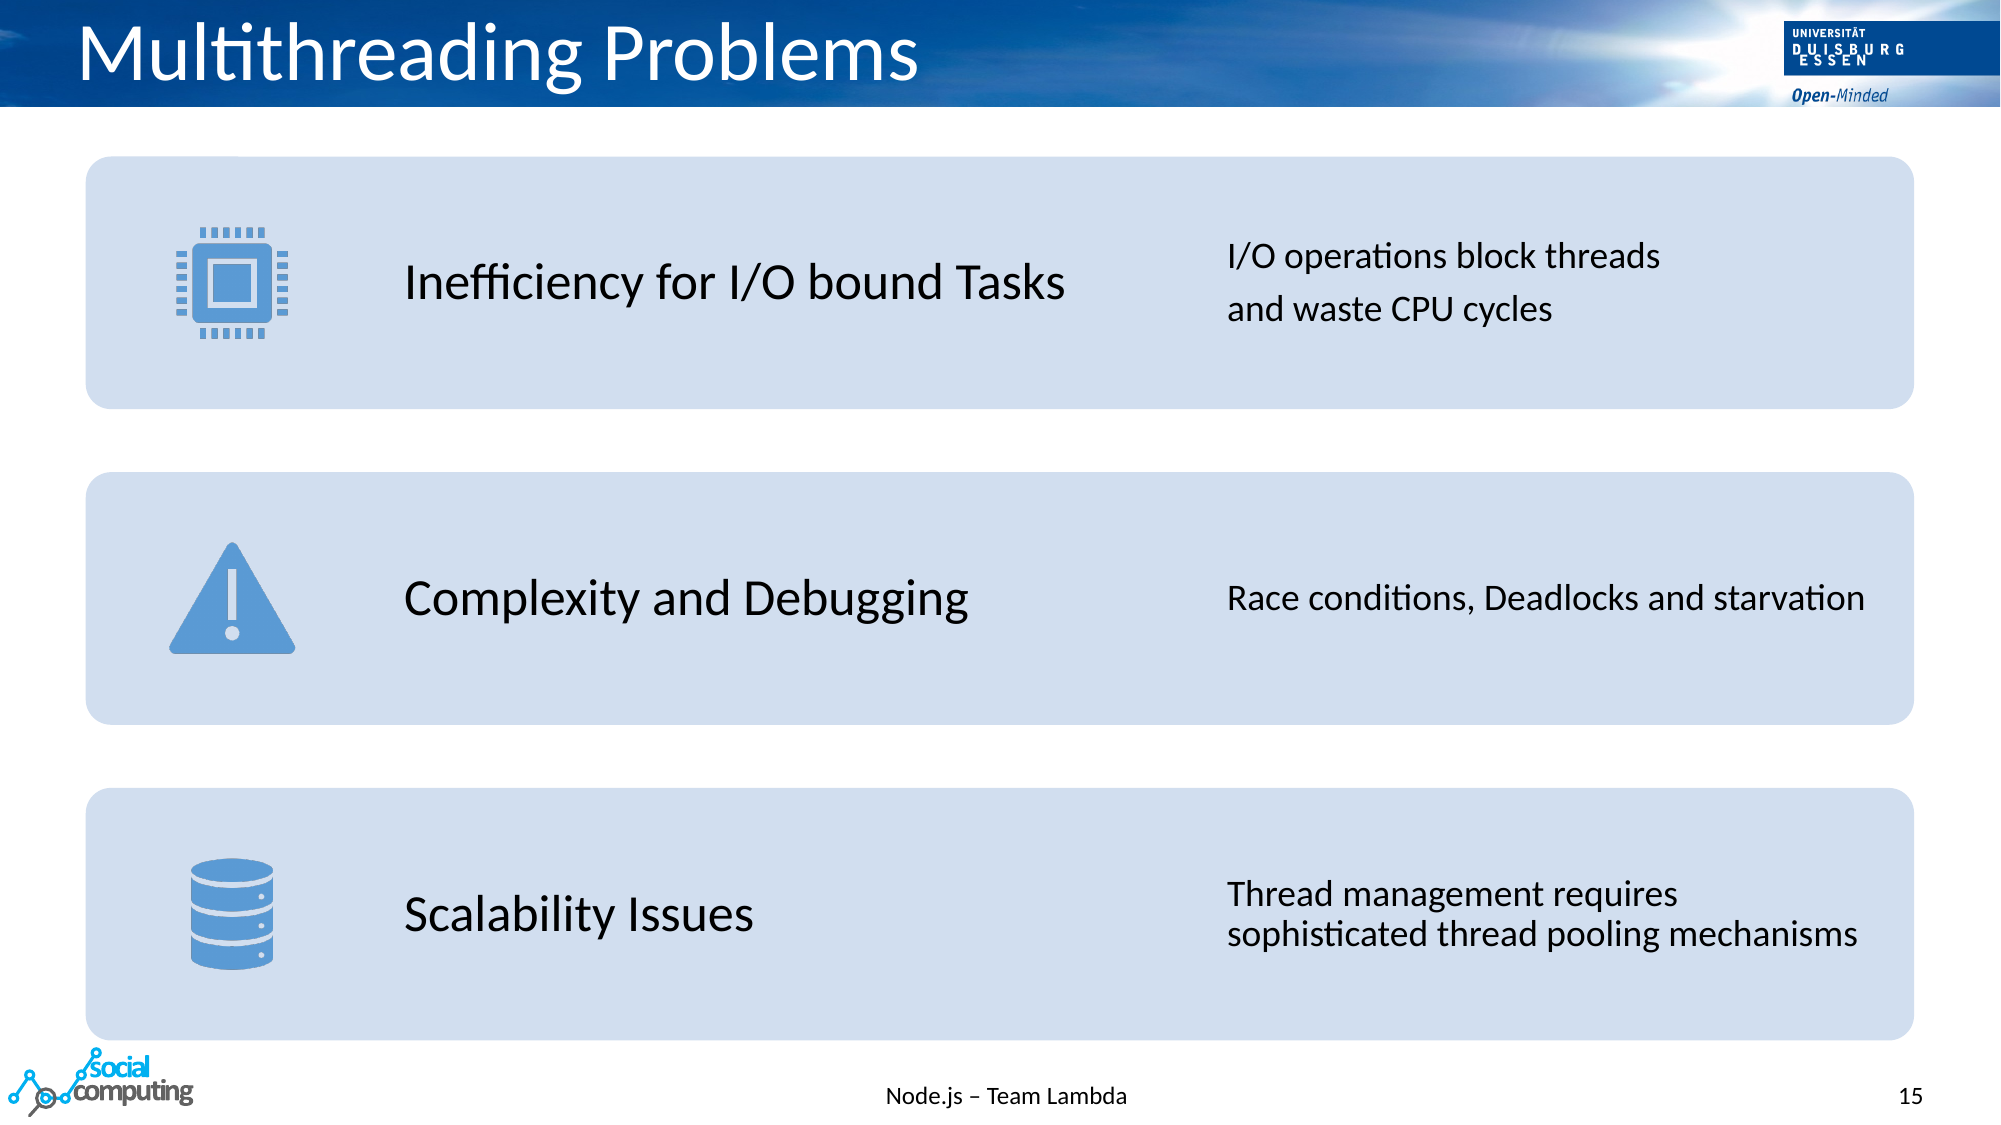

# Multithreading Problems
Inefficiency for I/O bound Tasks
I/O operations block threads
and waste CPU cycles
Complexity and Debugging
Race conditions, Deadlocks and starvation
Scalability Issues
Thread management requires sophisticated thread pooling mechanisms
Node.js – Team Lambda
15